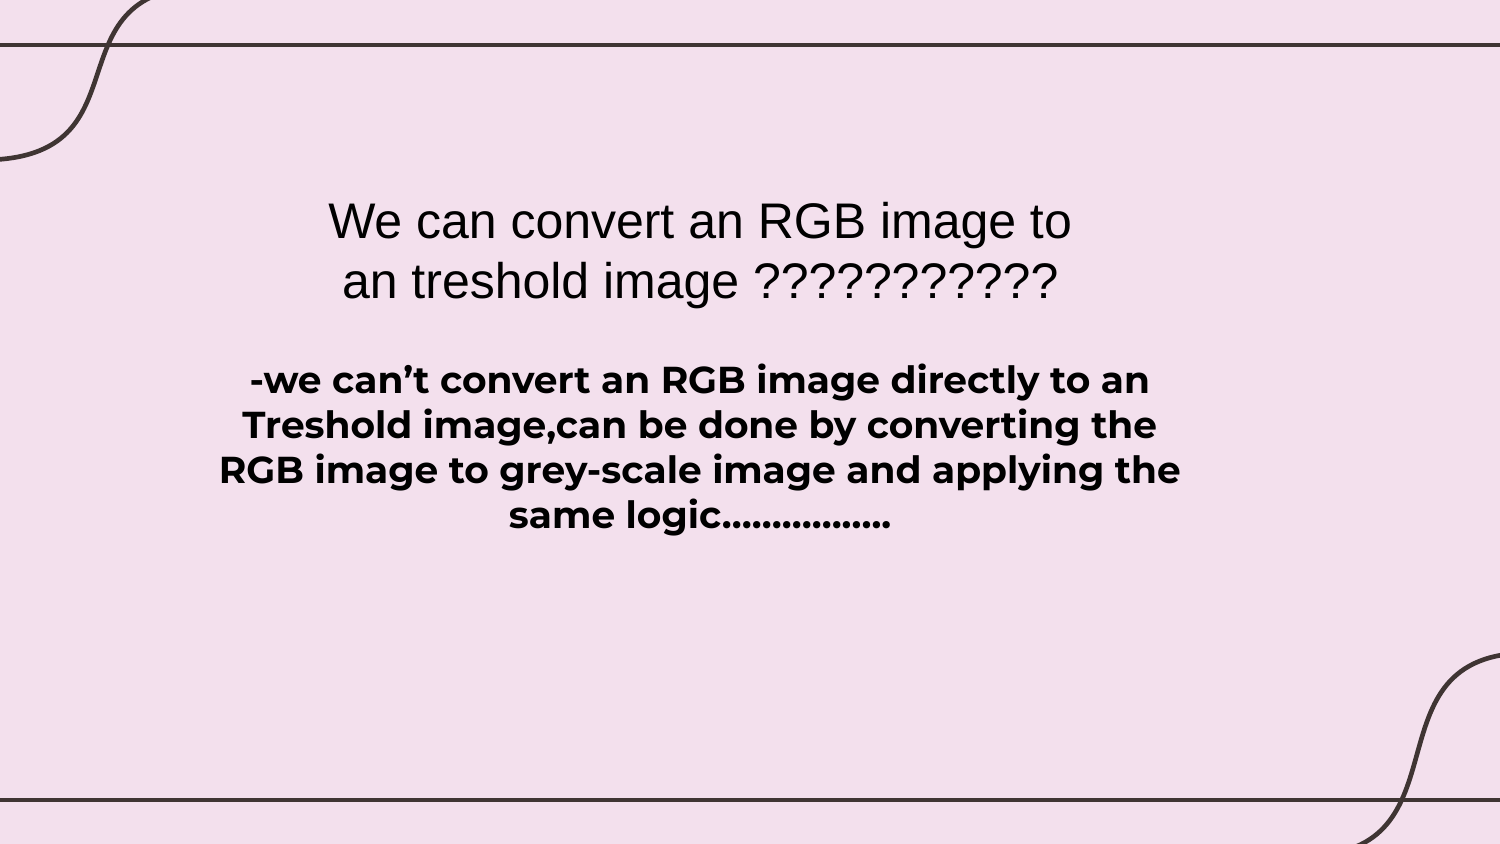

# We can convert an RGB image to an treshold image ???????????
-we can’t convert an RGB image directly to an
Treshold image,can be done by converting the RGB image to grey-scale image and applying the same logic……………..